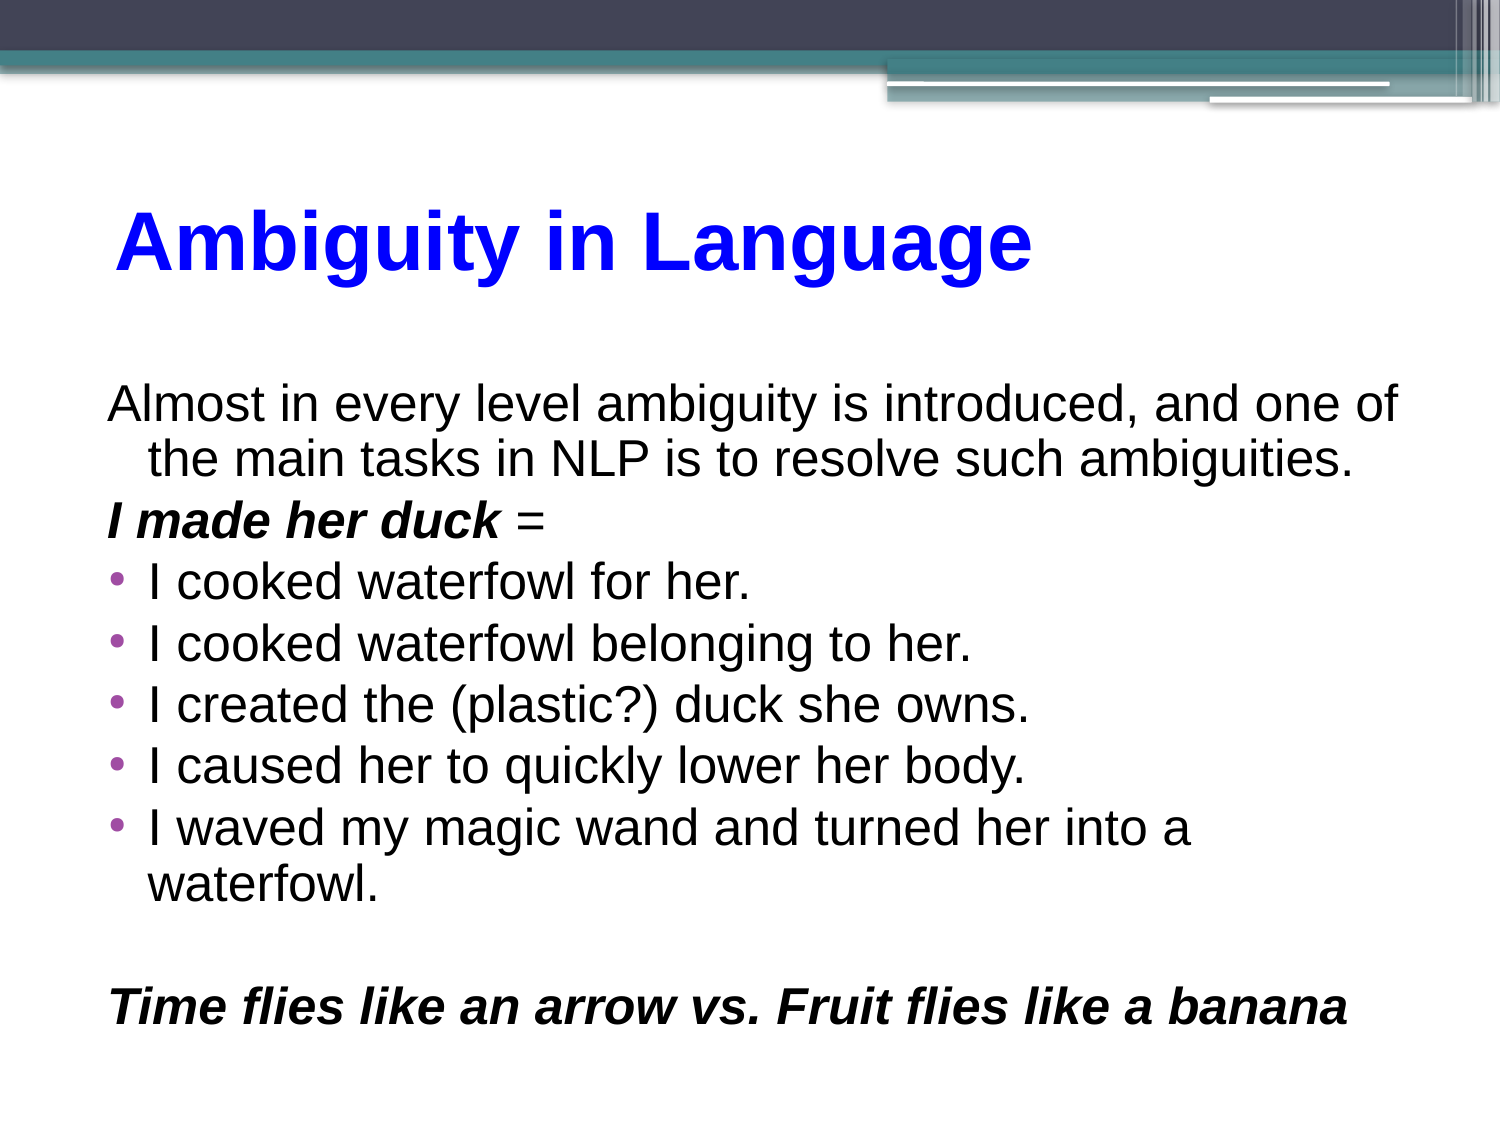

# Ambiguity in Language
Almost in every level ambiguity is introduced, and one of the main tasks in NLP is to resolve such ambiguities.
I made her duck =
I cooked waterfowl for her.
I cooked waterfowl belonging to her.
I created the (plastic?) duck she owns.
I caused her to quickly lower her body.
I waved my magic wand and turned her into a waterfowl.

Time flies like an arrow vs. Fruit flies like a banana